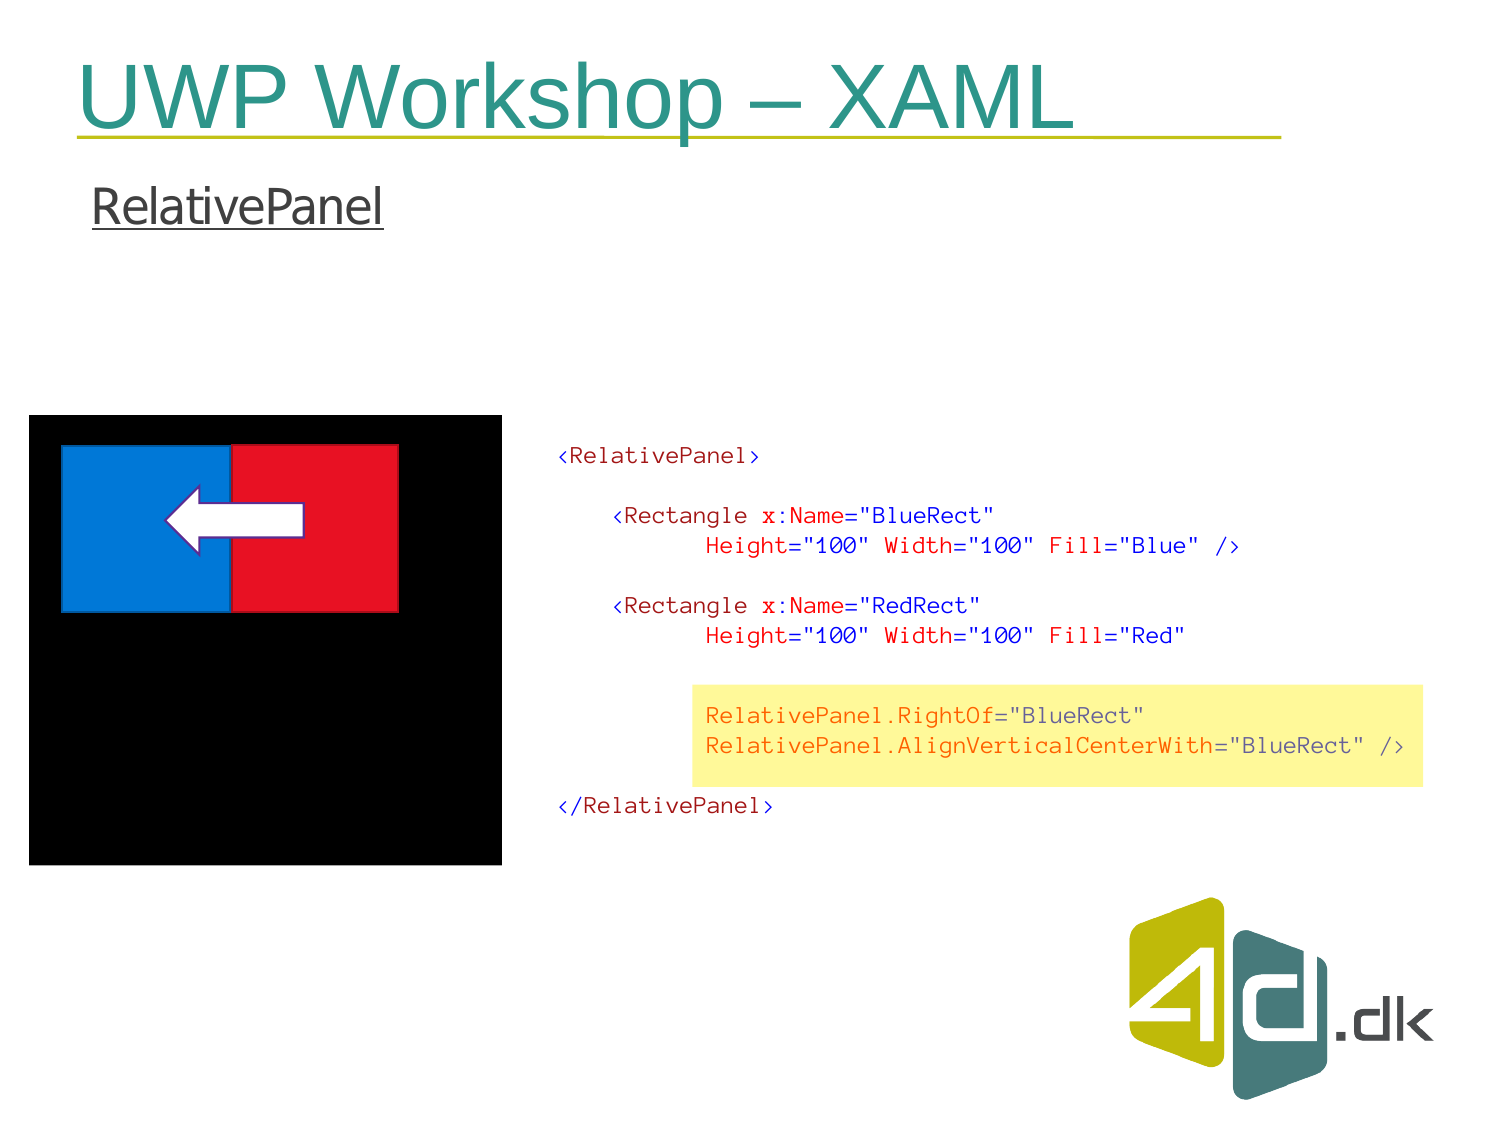

# UWP Workshop – XAML

RelativePanel
<RelativePanel>

    <Rectangle x:Name="BlueRect"
	Height="100" Width="100" Fill="Blue" />

    <Rectangle x:Name="RedRect"
	Height="100" Width="100" Fill="Red"
	RelativePanel.RightOf="BlueRect"
	RelativePanel.AlignVerticalCenterWith="BlueRect" />

</RelativePanel>